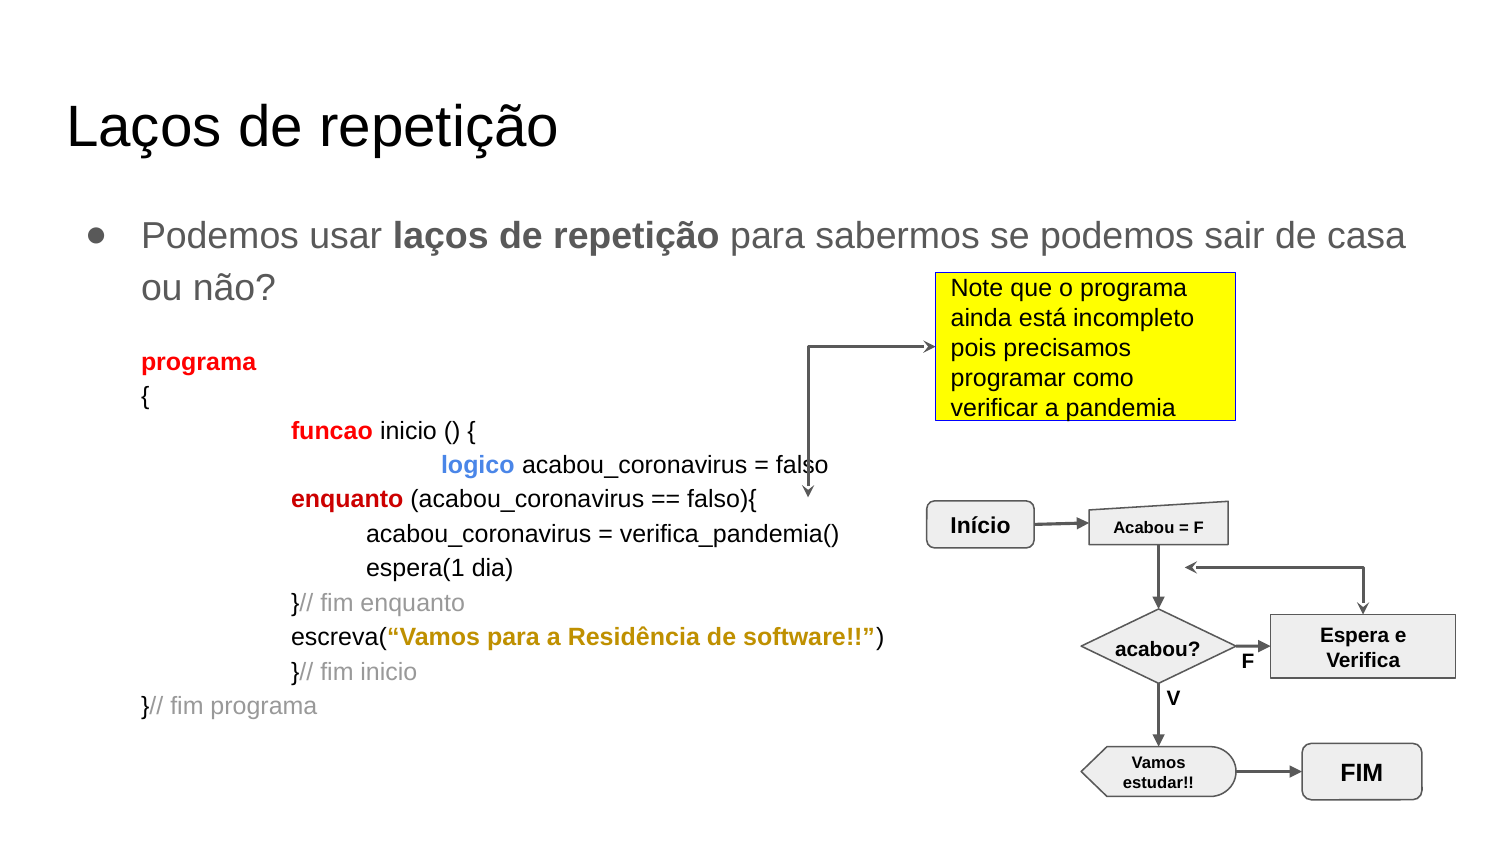

# Laços de repetição
Podemos usar laços de repetição para sabermos se podemos sair de casa ou não?
programa
{
	funcao inicio () {
		logico acabou_coronavirus = falso
enquanto (acabou_coronavirus == falso){
	acabou_coronavirus = verifica_pandemia()
	espera(1 dia)
}// fim enquanto
escreva(“Vamos para a Residência de software!!”)
	}// fim inicio
}// fim programa

Note que o programa ainda está incompleto pois precisamos programar como verificar a pandemia
Início
Acabou = F

Espera e Verifica
acabou?
F
V

FIM
Vamos estudar!!